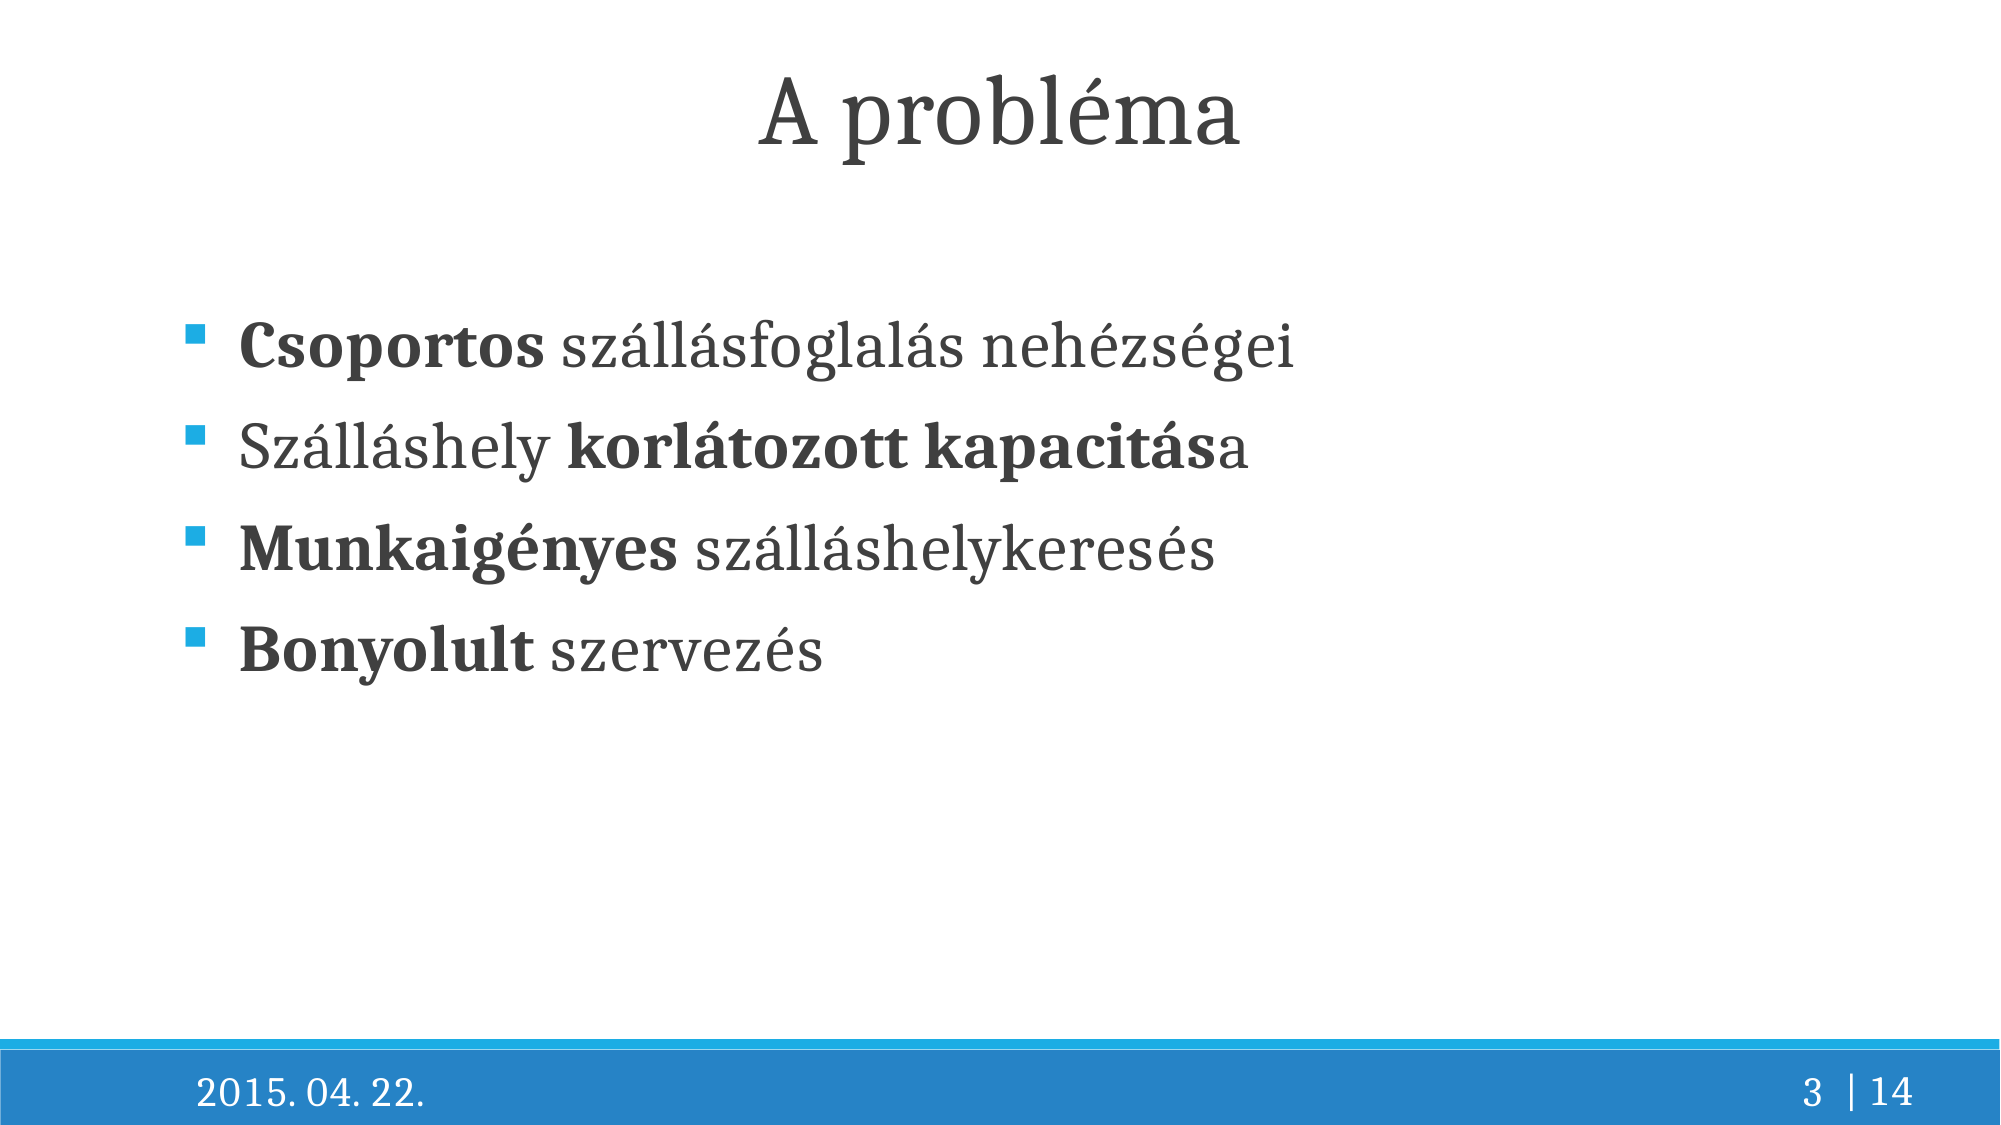

# A probléma

Csoportos szállásfoglalás nehézségei
Szálláshely korlátozott kapacitása
Munkaigényes szálláshelykeresés
Bonyolult szervezés

| 14
2015. 04. 22.
3